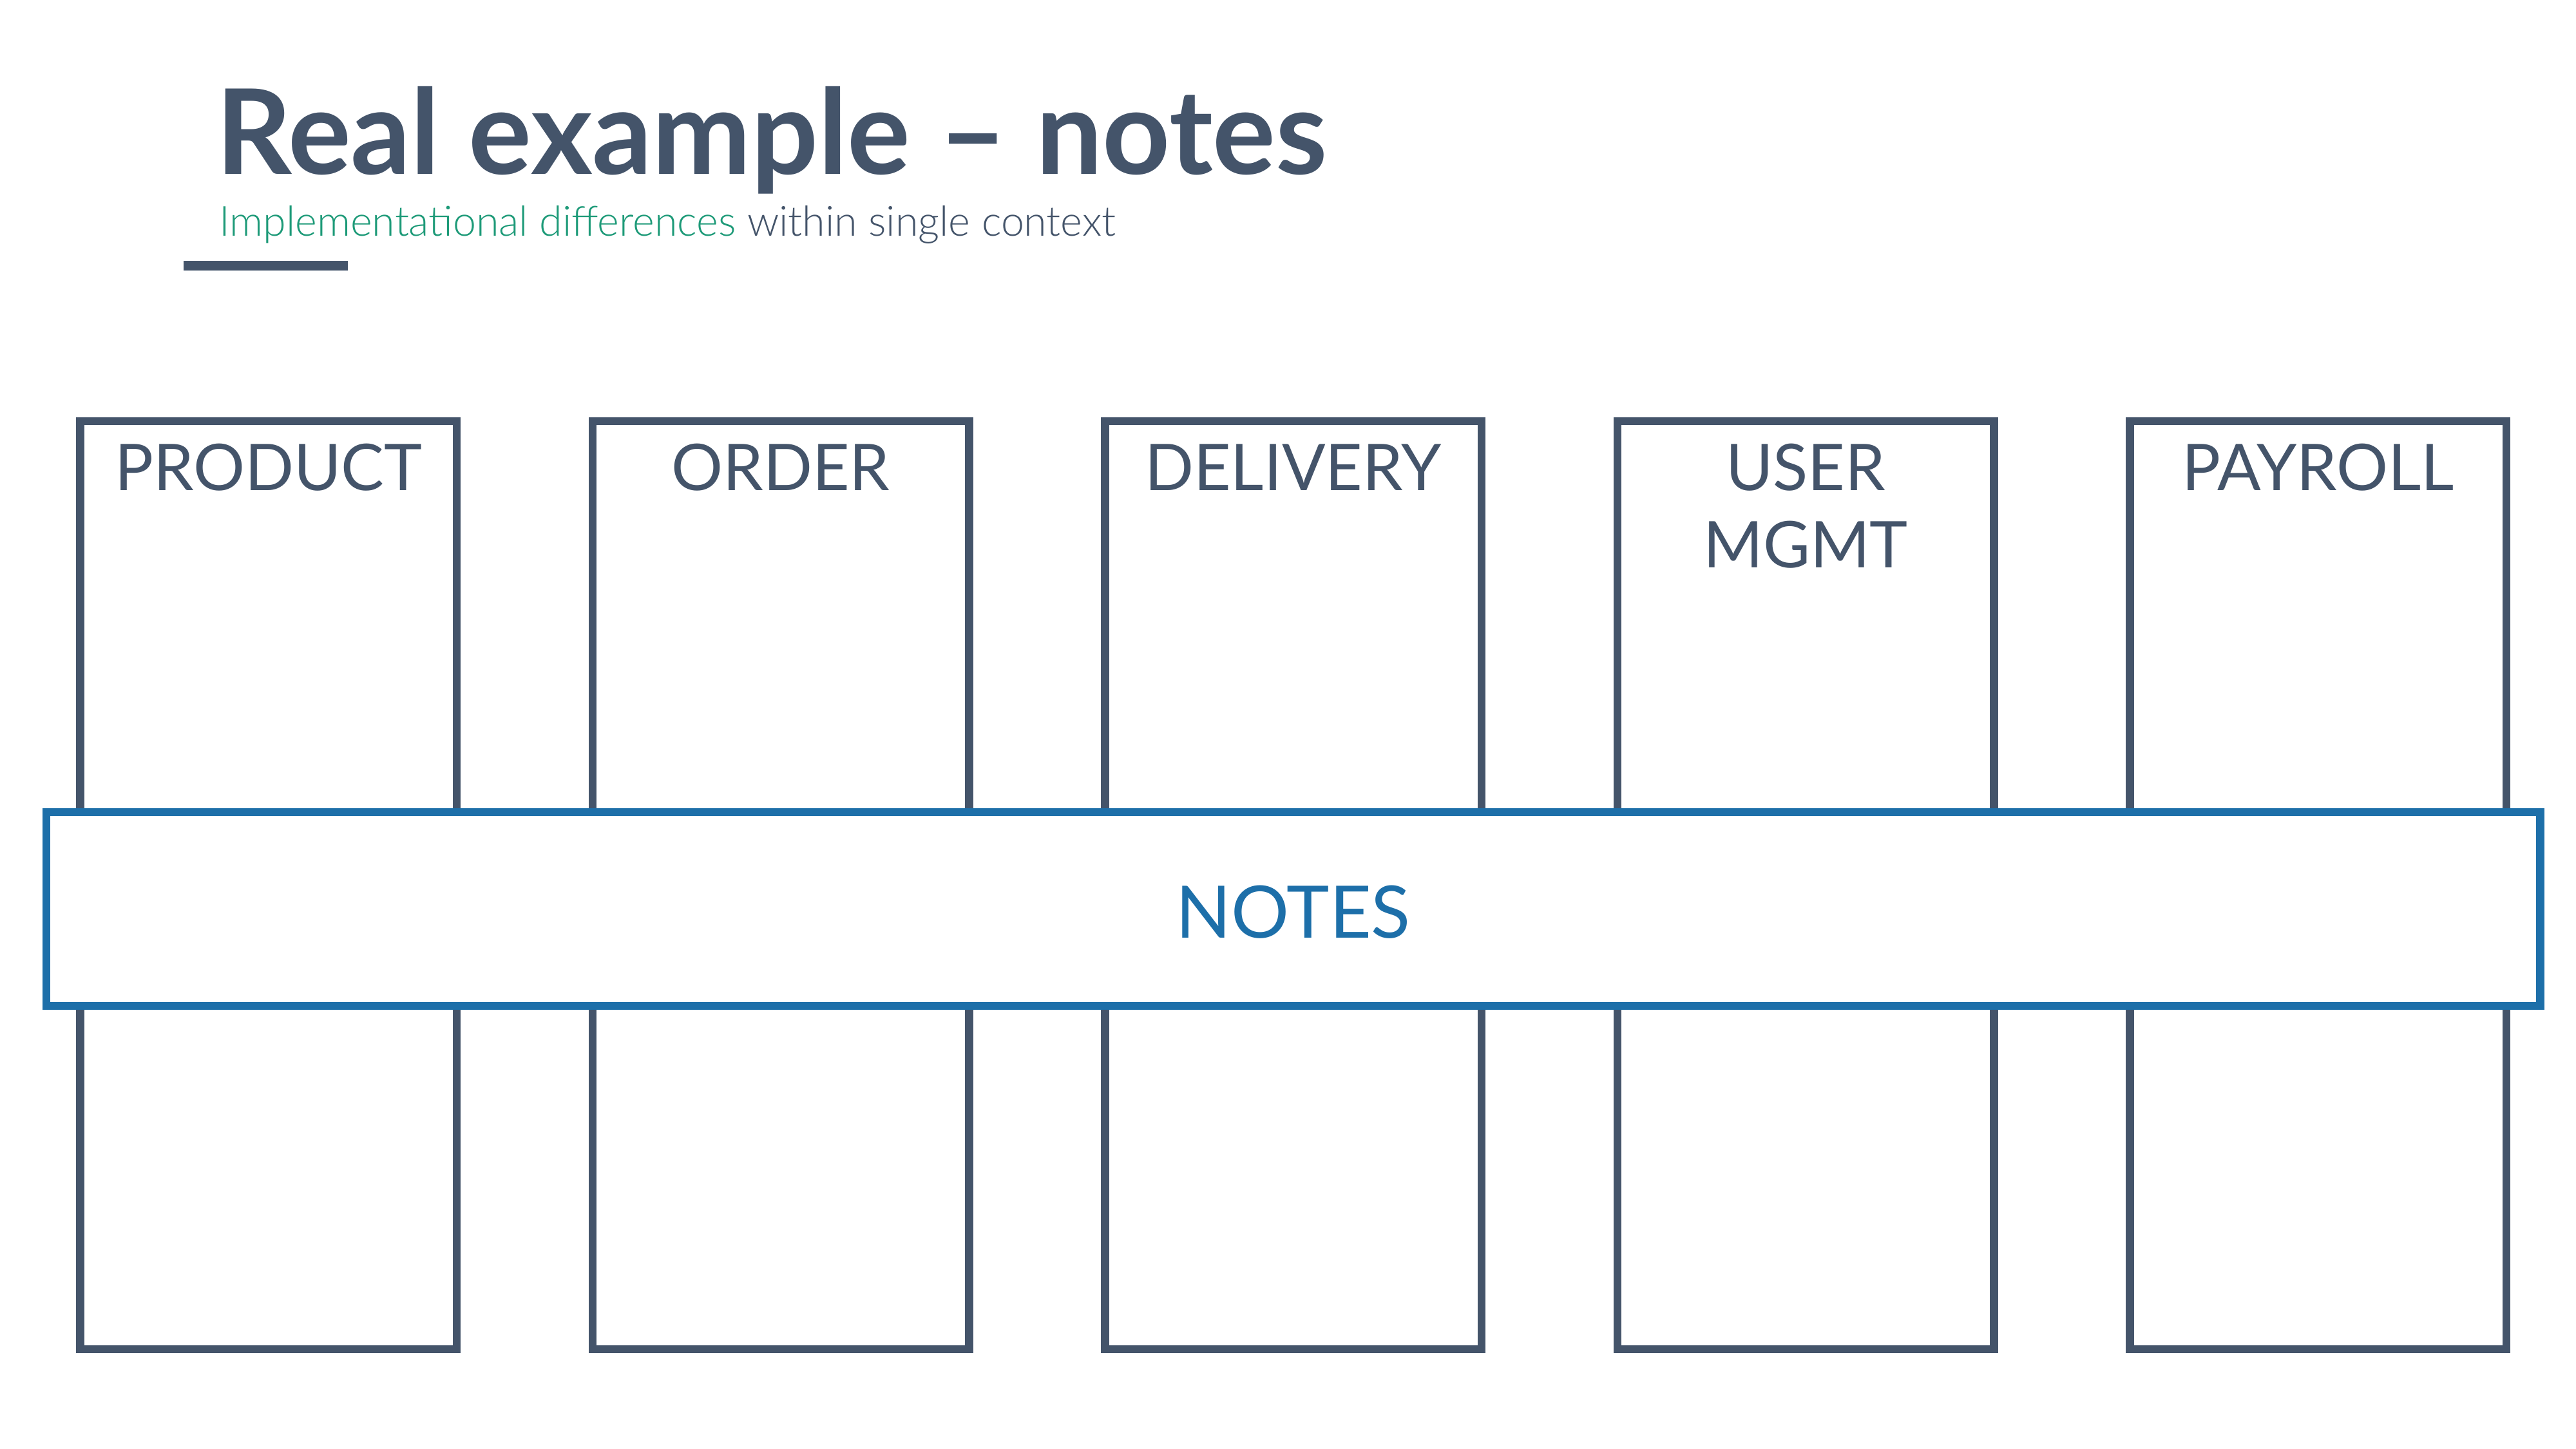

Real example – notes
Implementational differences within single context

USER MGMT
DELIVERY
PRODUCT
ORDER
PAYROLL
NOTES